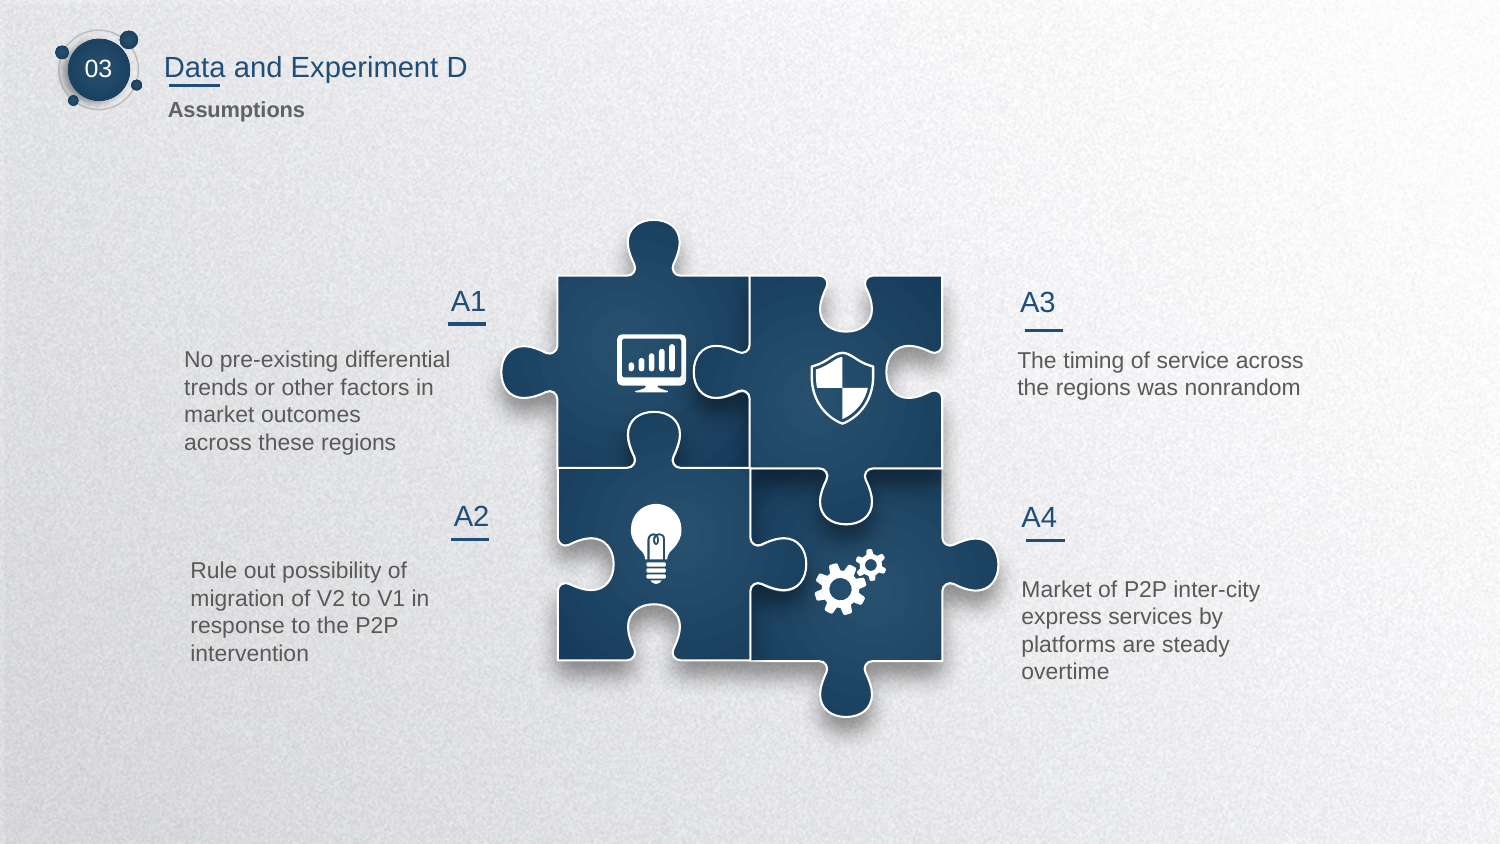

Data and Experiment D
03
Assumptions

A1

A3
No pre-existing differential trends or other factors in market outcomes
across these regions
The timing of service across the regions was nonrandom

A2
A4
Rule out possibility of migration of V2 to V1 in response to the P2P intervention
Market of P2P inter-city express services by platforms are steady overtime